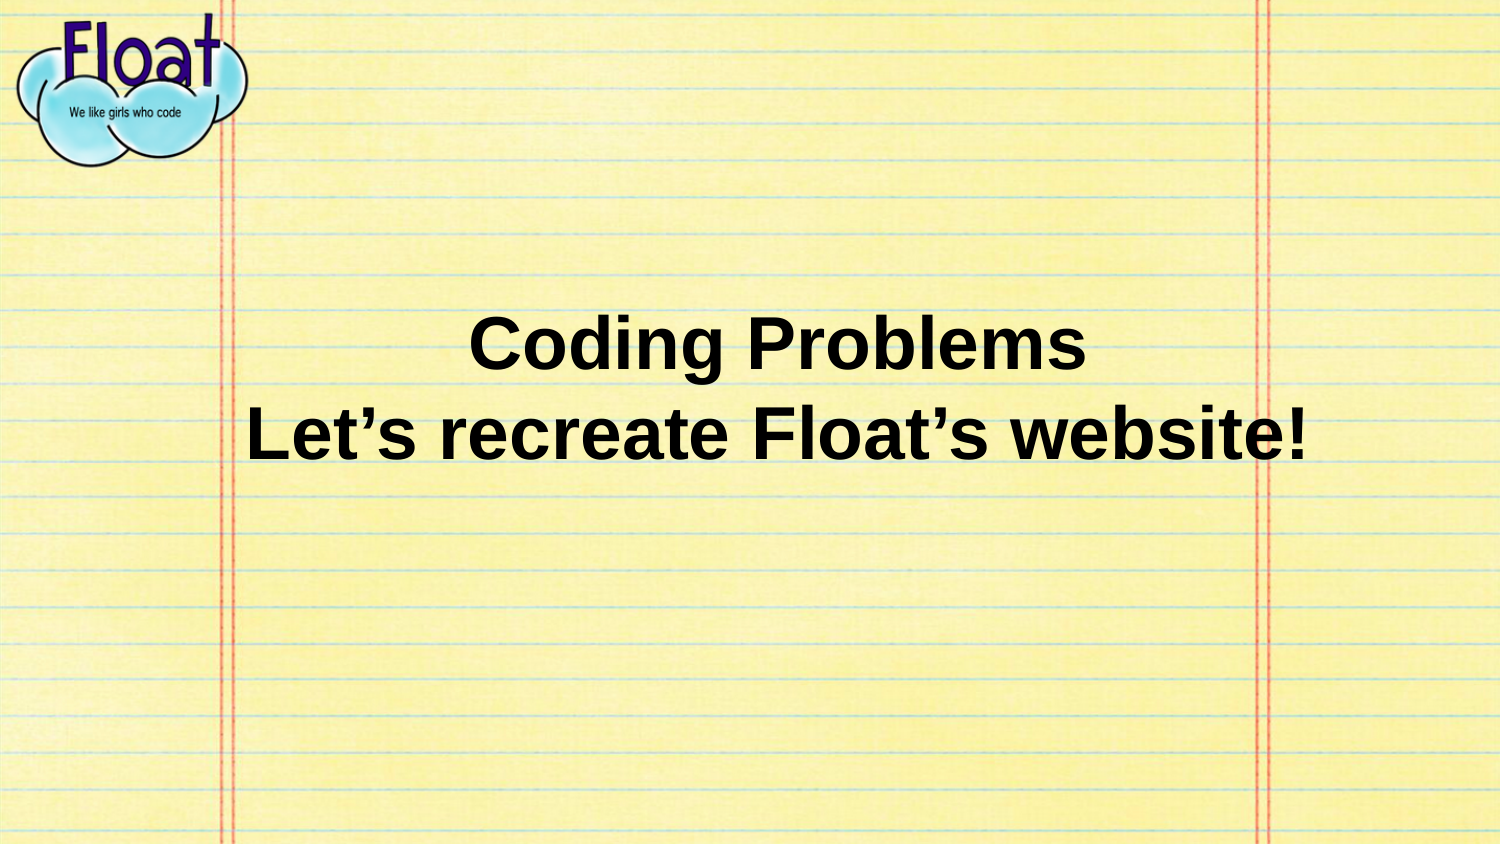

# Coding Problems
Let’s recreate Float’s website!